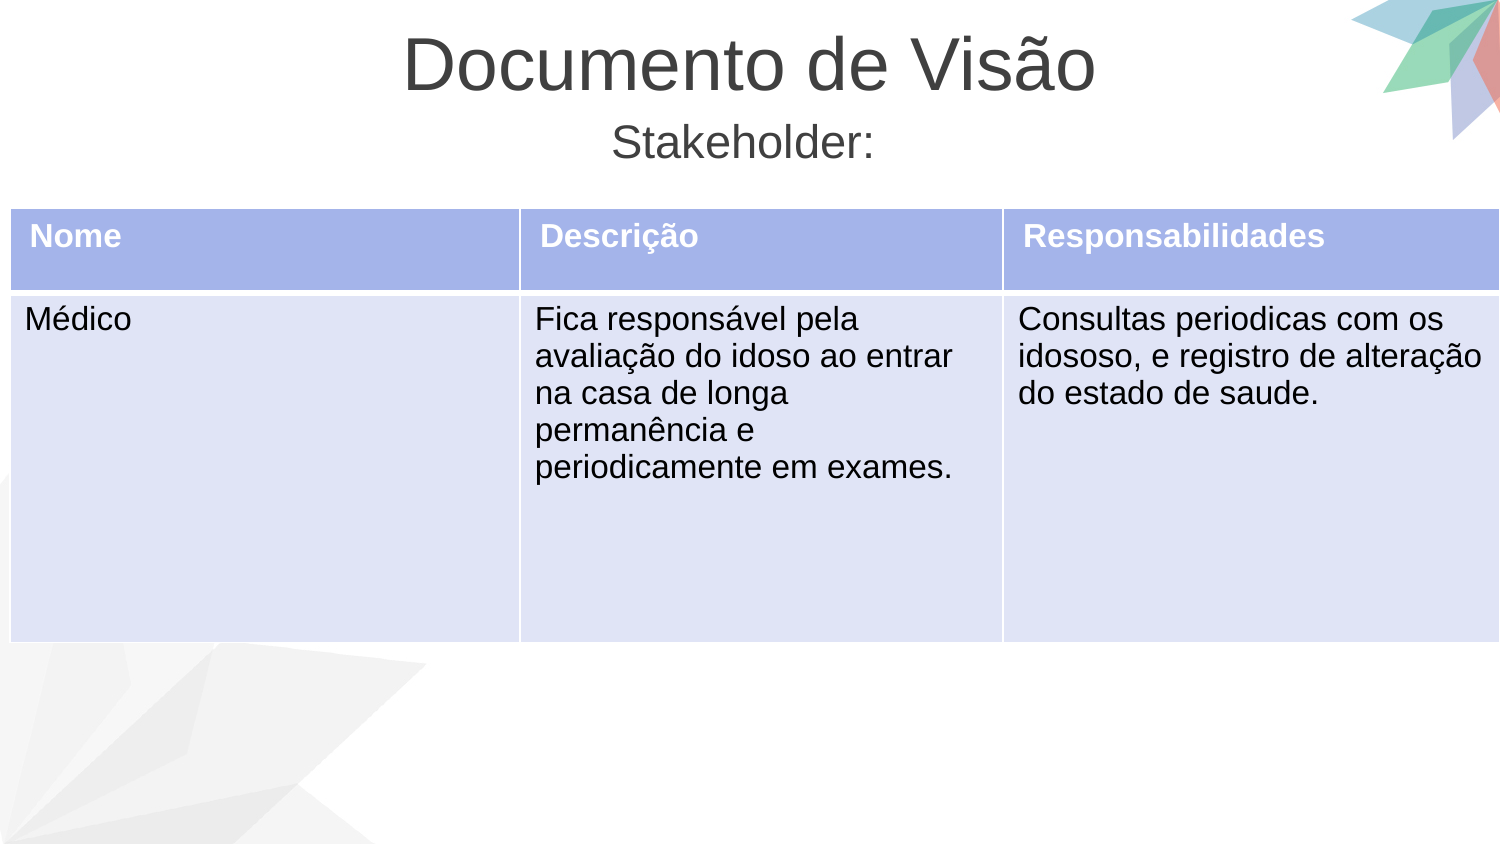

Documento de Visão
Stakeholder:
| Nome | Descrição | Responsabilidades |
| --- | --- | --- |
| Médico | Fica responsável pela avaliação do idoso ao entrar na casa de longa permanência e periodicamente em exames. | Consultas periodicas com os idososo, e registro de alteração do estado de saude. |